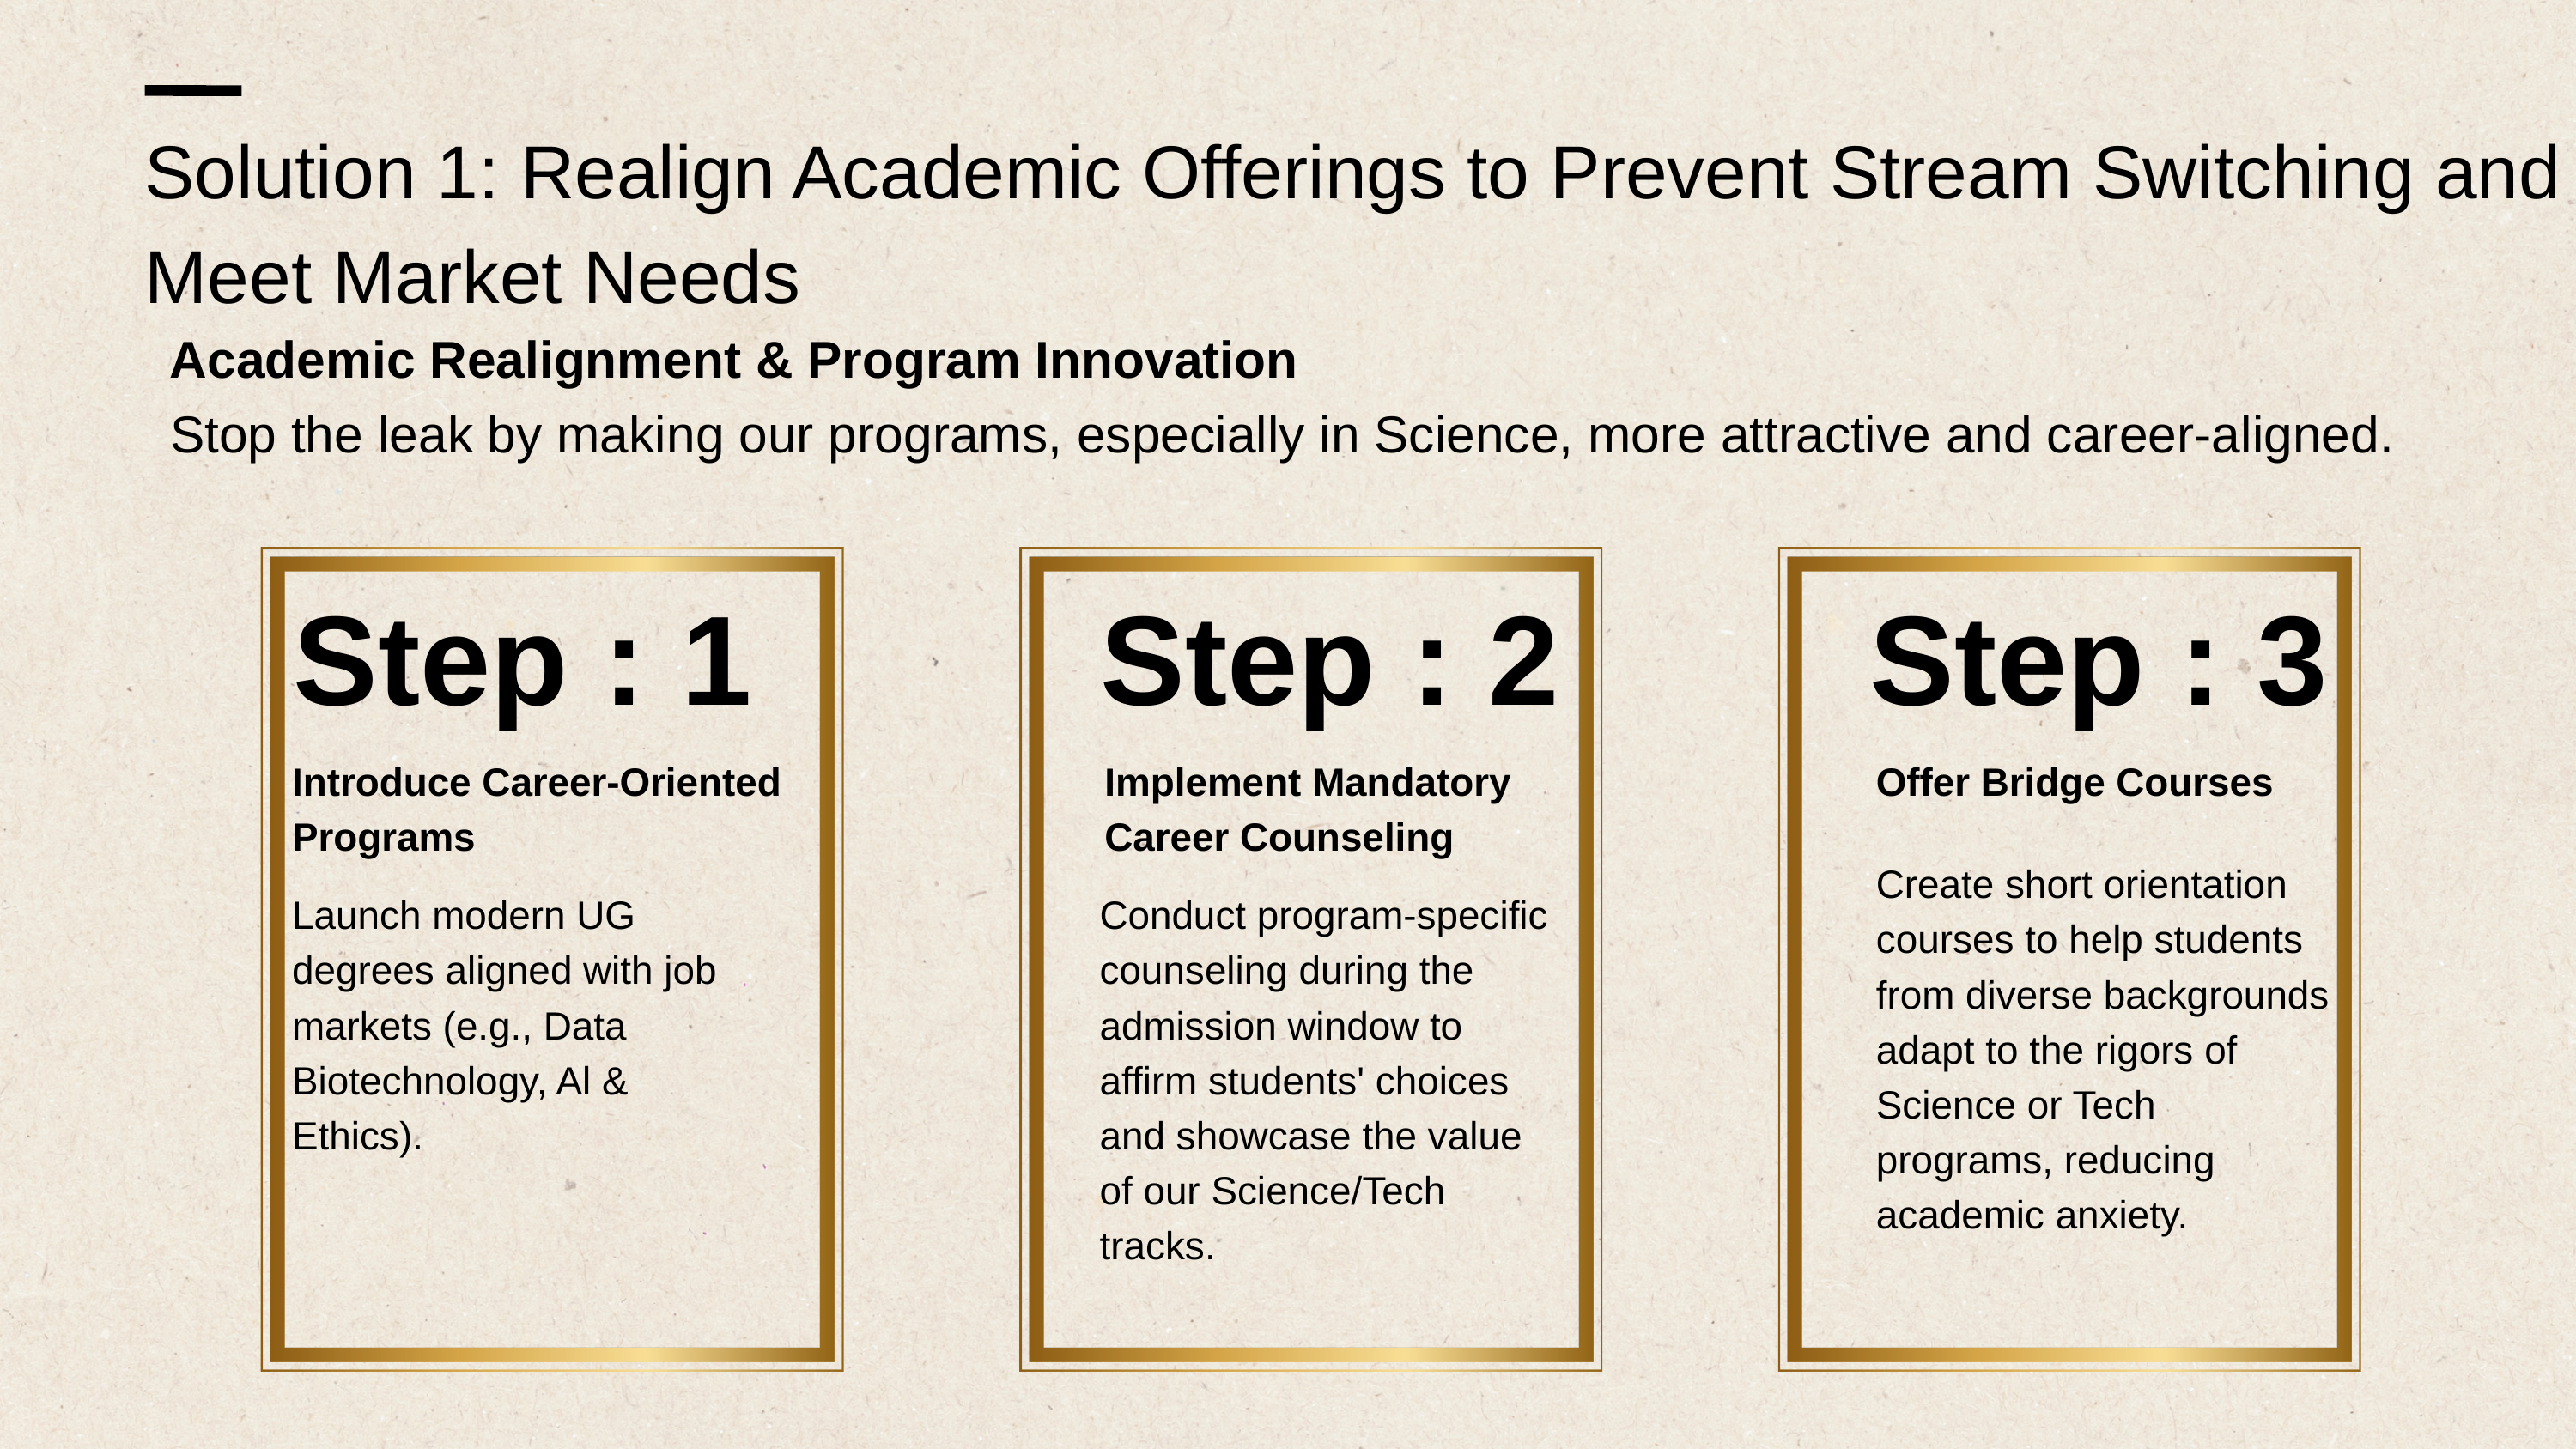

Solution 1: Realign Academic Offerings to Prevent Stream Switching and Meet Market Needs
Academic Realignment & Program Innovation
Stop the leak by making our programs, especially in Science, more attractive and career-aligned.

Step : 1
Step : 2
Step : 3
Introduce Career-Oriented Programs
Implement Mandatory Career Counseling
Offer Bridge Courses
Create short orientation courses to help students from diverse backgrounds adapt to the rigors of Science or Tech programs, reducing academic anxiety.
Launch modern UG degrees aligned with job markets (e.g., Data Biotechnology, Al & Ethics).
Conduct program-specific counseling during the admission window to affirm students' choices and showcase the value of our Science/Tech tracks.